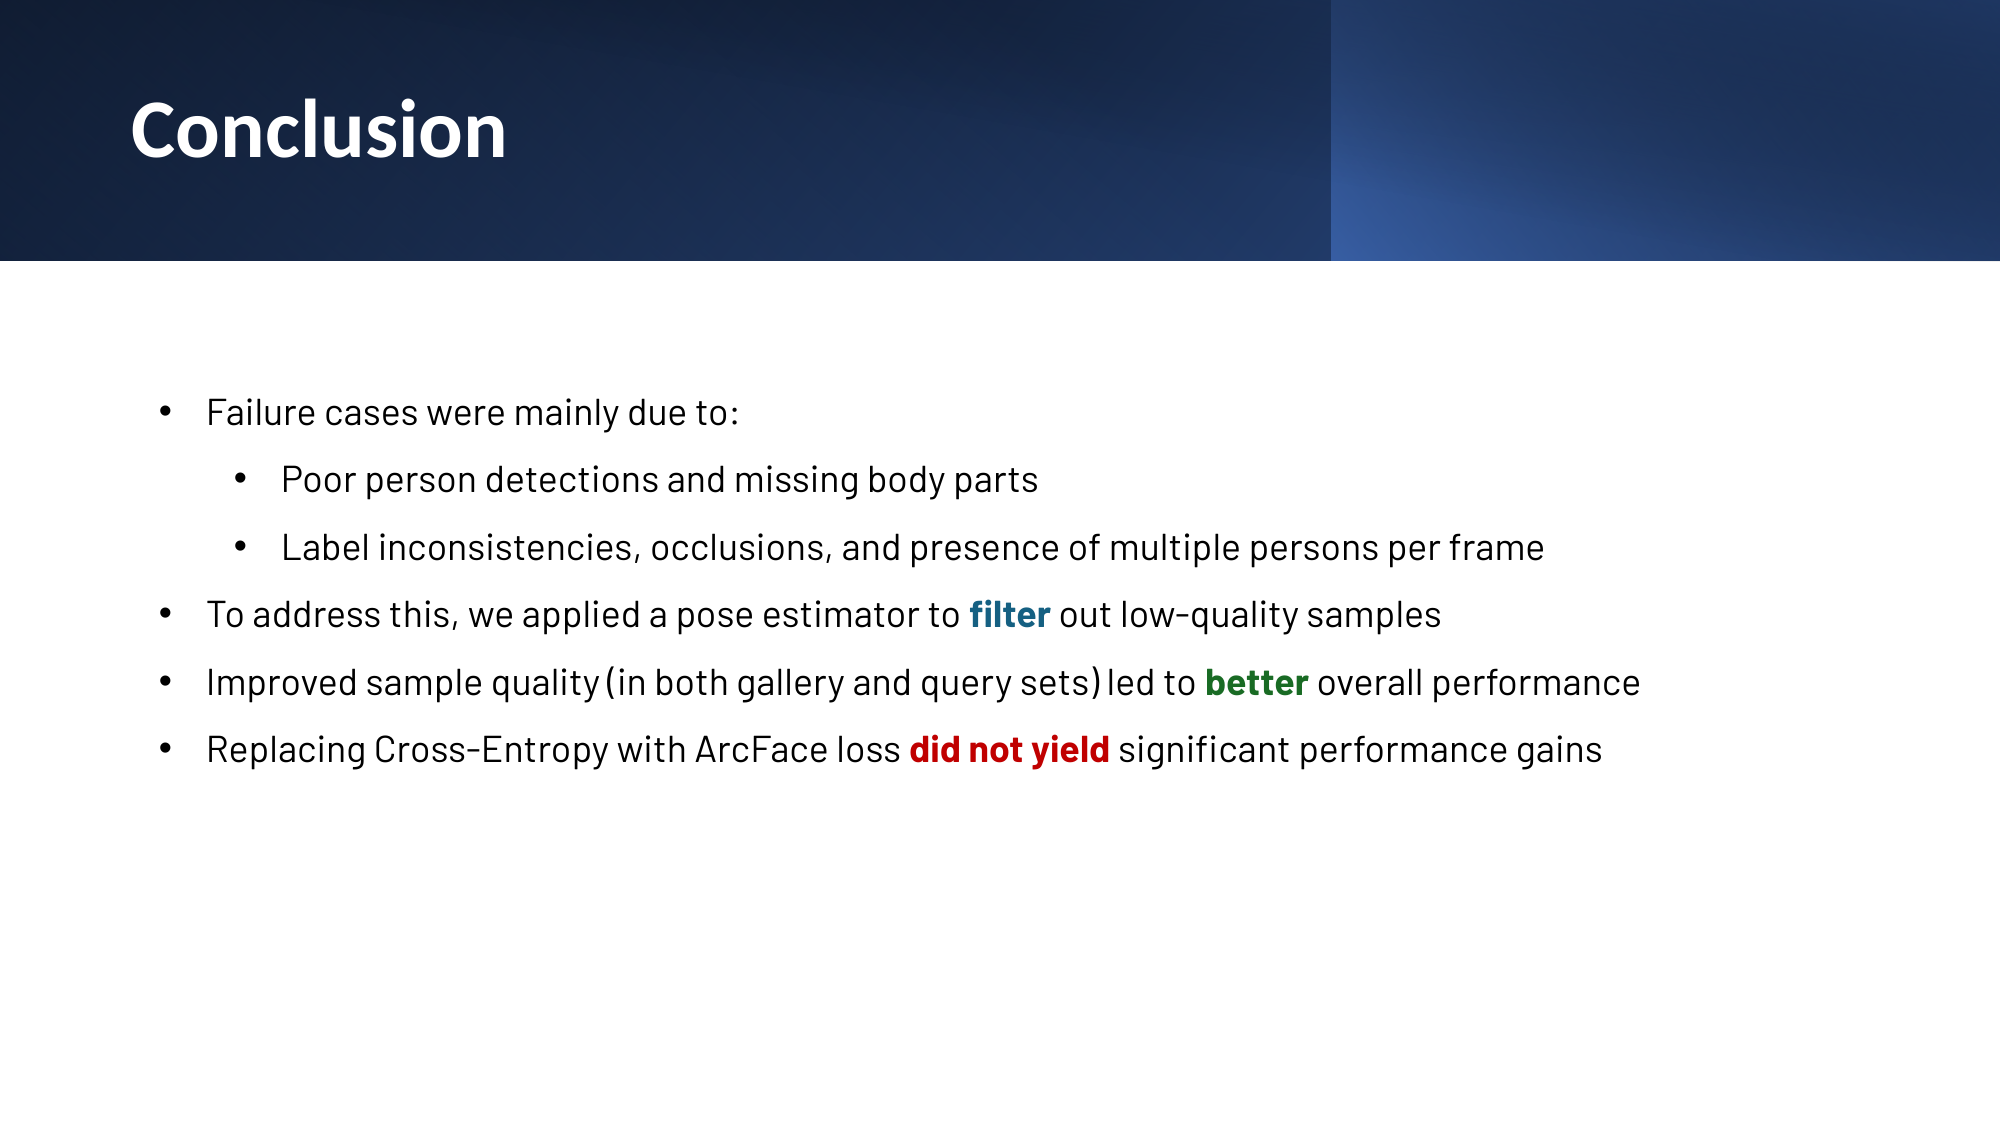

# Conclusion
Failure cases were mainly due to:
Poor person detections and missing body parts
Label inconsistencies, occlusions, and presence of multiple persons per frame
To address this, we applied a pose estimator to filter out low-quality samples
Improved sample quality (in both gallery and query sets) led to better overall performance
Replacing Cross-Entropy with ArcFace loss did not yield significant performance gains